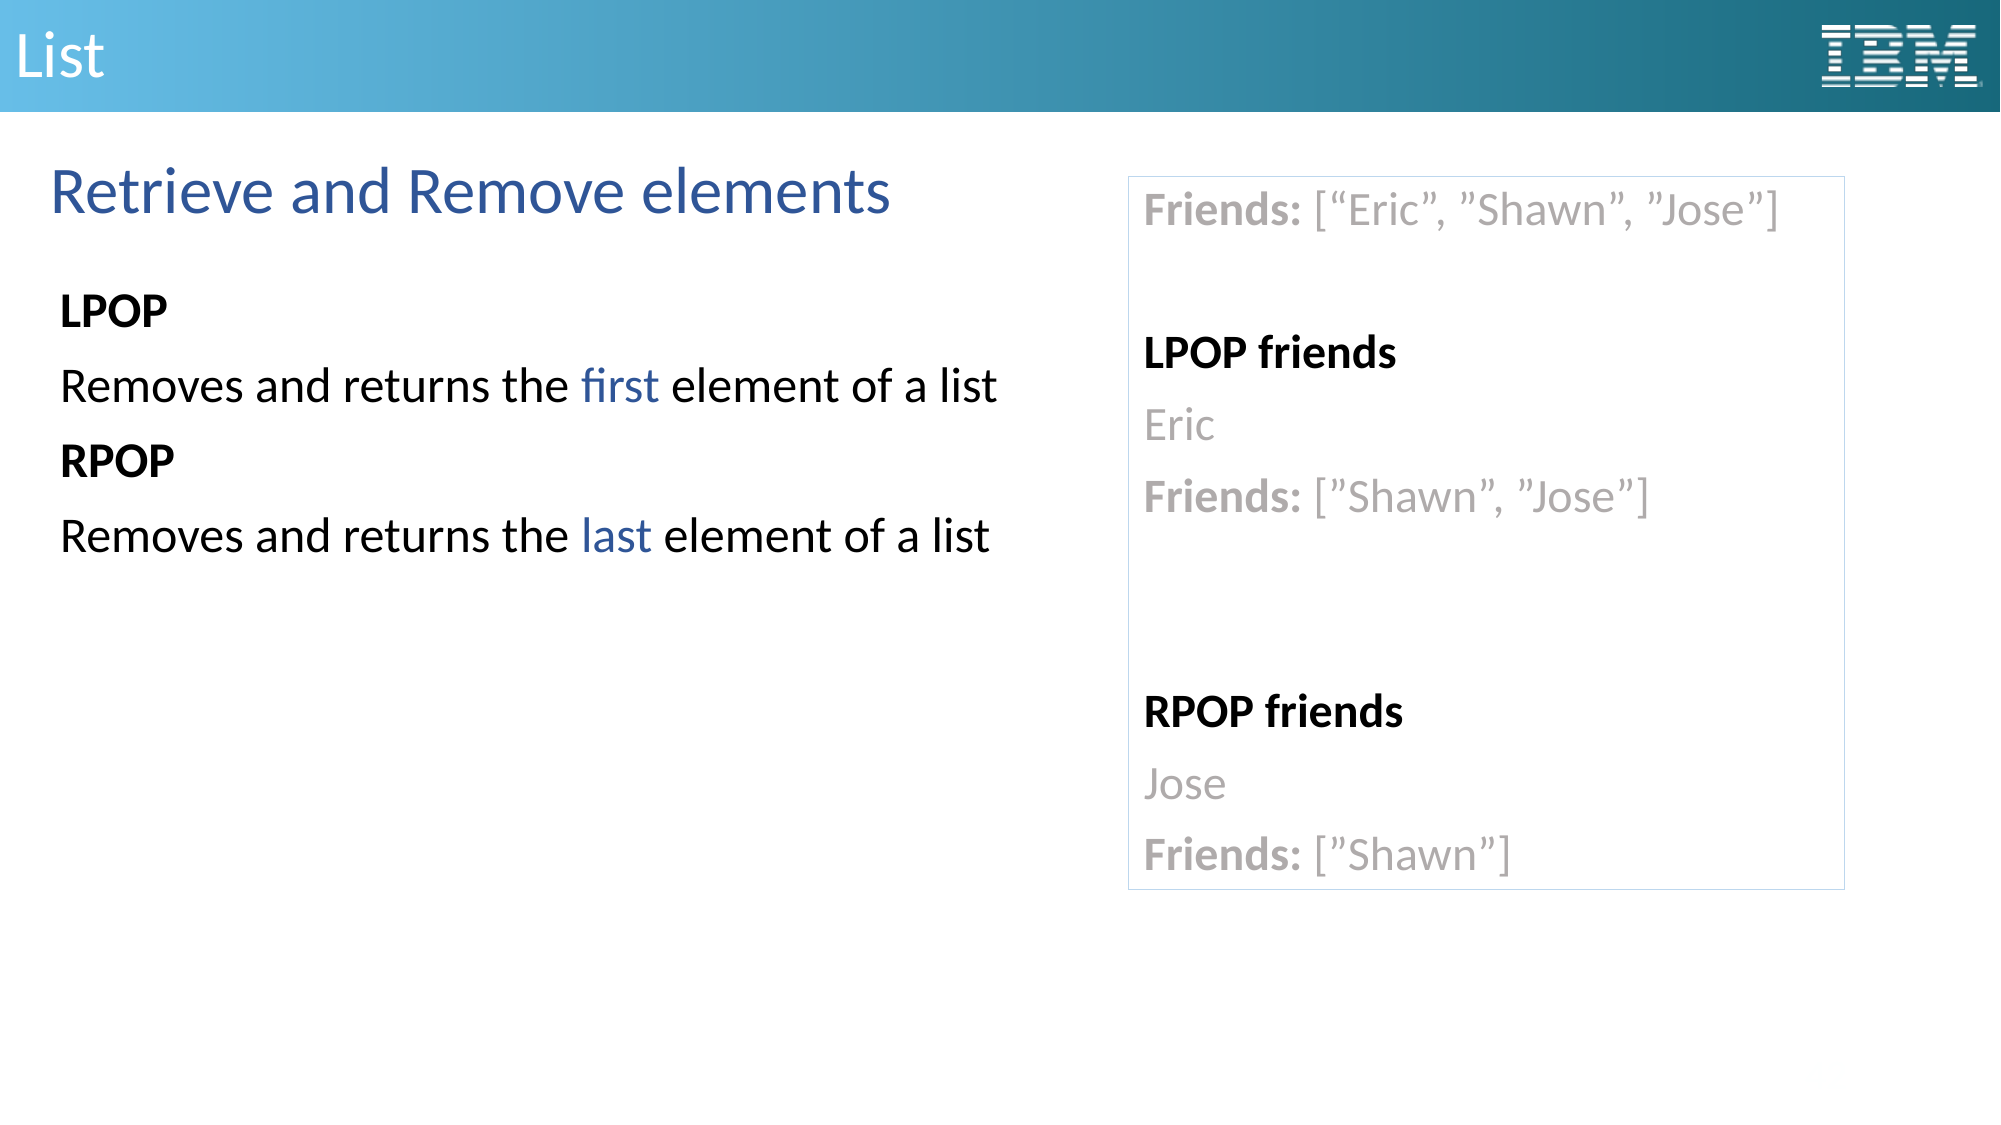

# List
Retrieve and Remove elements
Friends: [“Eric”, ”Shawn”, ”Jose”]

LPOP friends
Eric
Friends: [”Shawn”, ”Jose”]

RPOP friends
Jose
Friends: [”Shawn”]

LPOP
Removes and returns the first element of a list
RPOP
Removes and returns the last element of a list
42